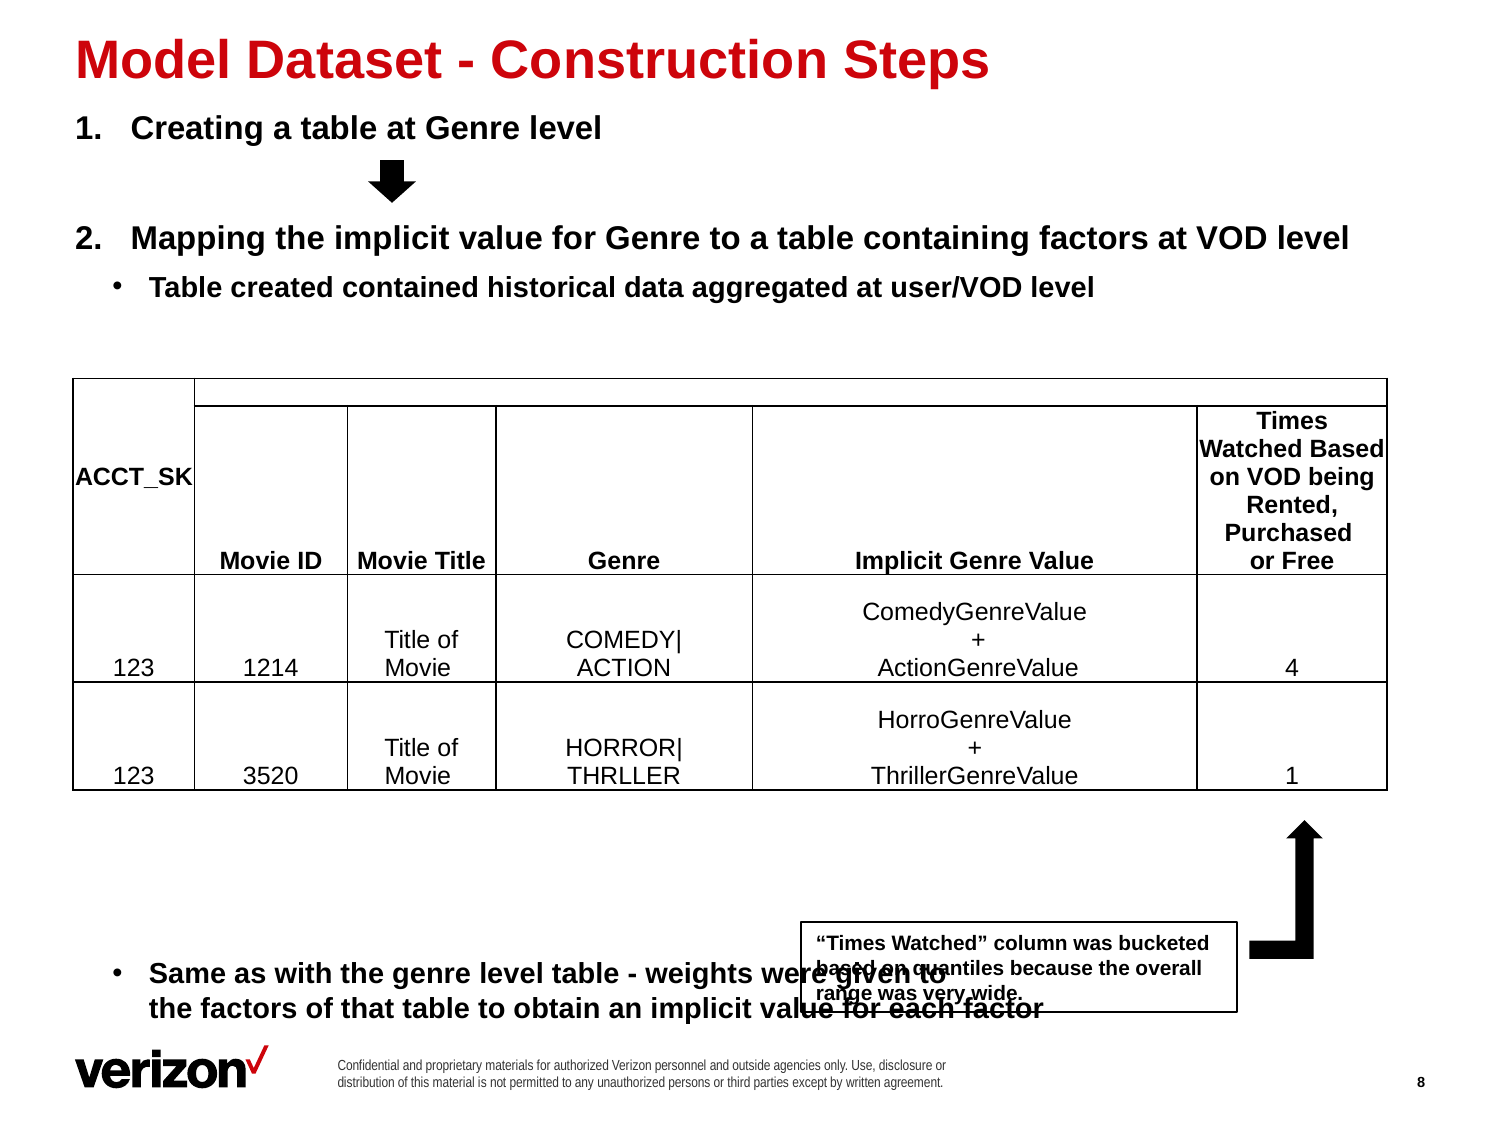

# Model Dataset - Construction Steps
Creating a table at Genre level

Mapping the implicit value for Genre to a table containing factors at VOD level
Table created contained historical data aggregated at user/VOD level

Same as with the genre level table - weights were given to
the factors of that table to obtain an implicit value for each factor

| ACCT\_SK |  |  |  |  |  |
| --- | --- | --- | --- | --- | --- |
|  | Movie ID | Movie Title | Genre | Implicit Genre Value | Times Watched Based on VOD being Rented, Purchased or Free |
| 123 | 1214 | Title of Movie | COMEDY| ACTION | ComedyGenreValue + ActionGenreValue | 4 |
| 123 | 3520 | Title of Movie | HORROR| THRLLER | HorroGenreValue + ThrillerGenreValue | 1 |

“Times Watched” column was bucketed based on quantiles because the overall range was very wide.
8